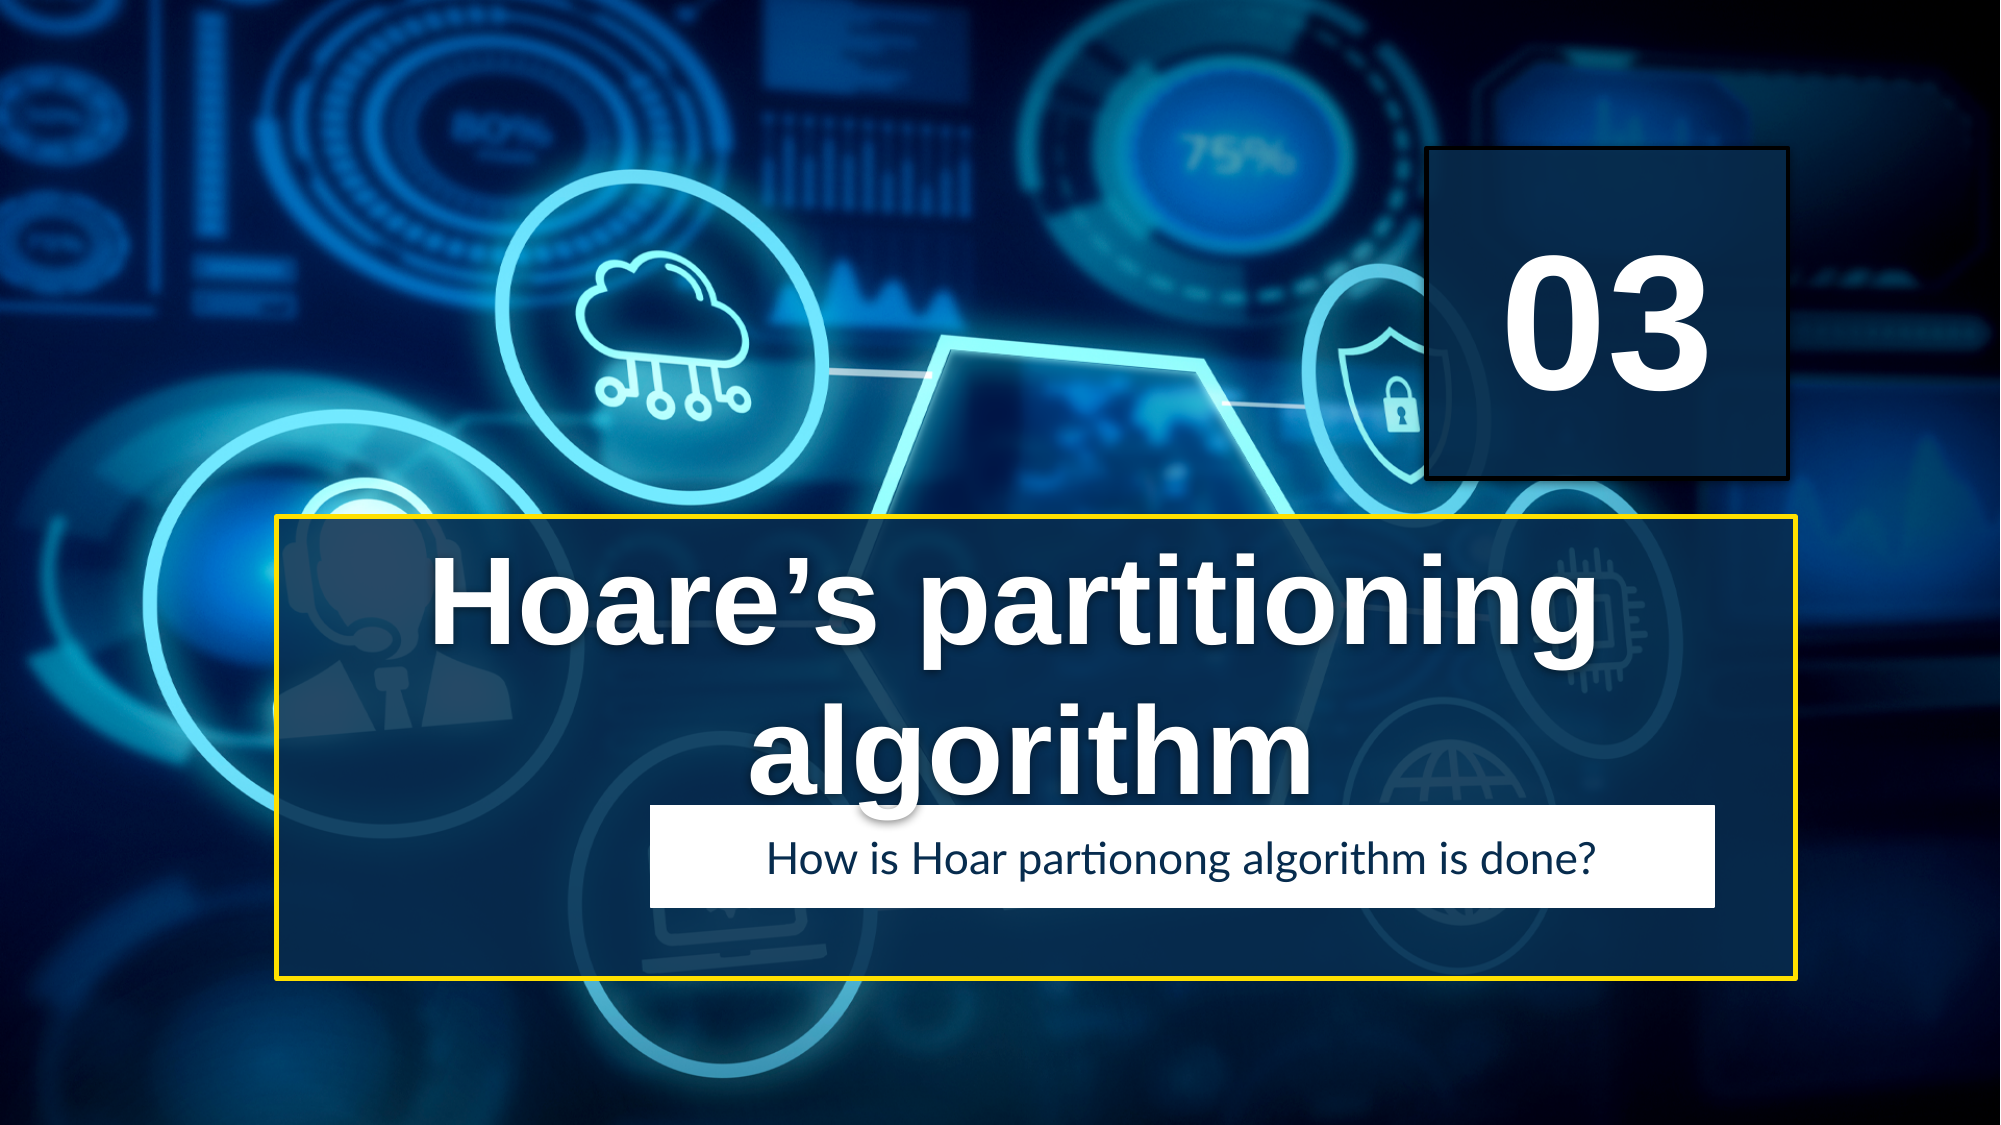

03

# Hoare’s partitioning  algorithm
How is Hoar partionong algorithm is done?